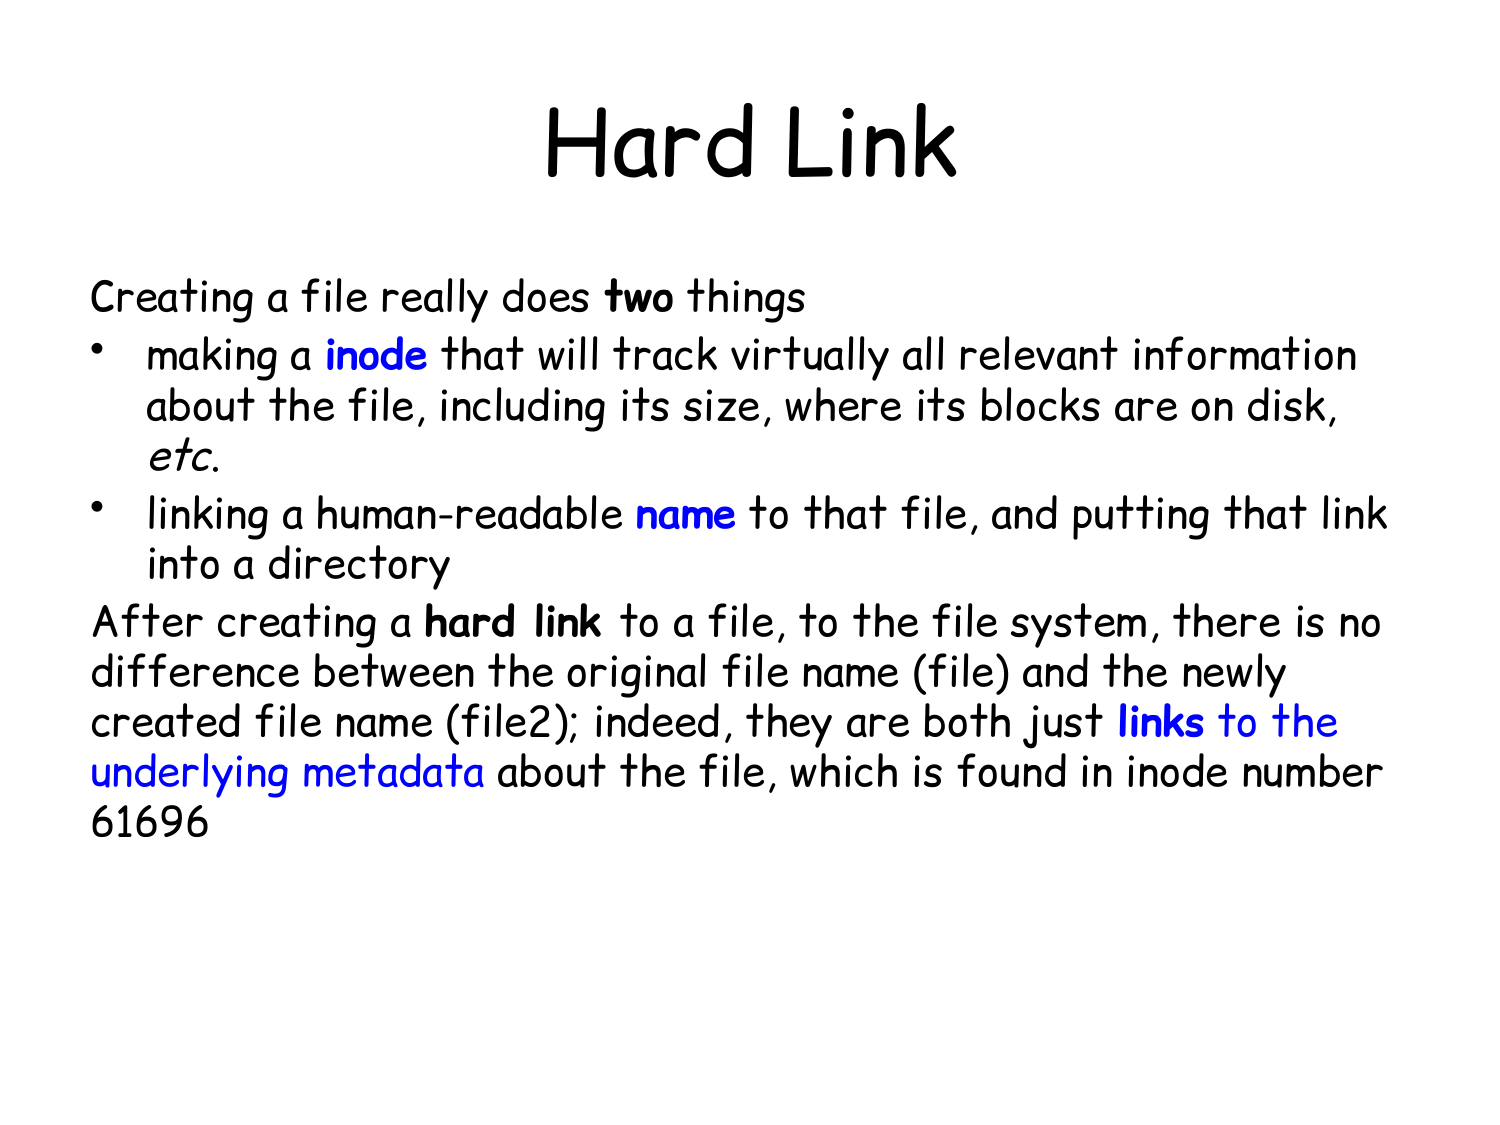

# Hard Link
Creating a file really does two things
making a inode that will track virtually all relevant information about the file, including its size, where its blocks are on disk, etc.
linking a human-readable name to that file, and putting that link into a directory
After creating a hard link to a file, to the file system, there is no difference between the original file name (file) and the newly created file name (file2); indeed, they are both just links to the underlying metadata about the file, which is found in inode number 61696